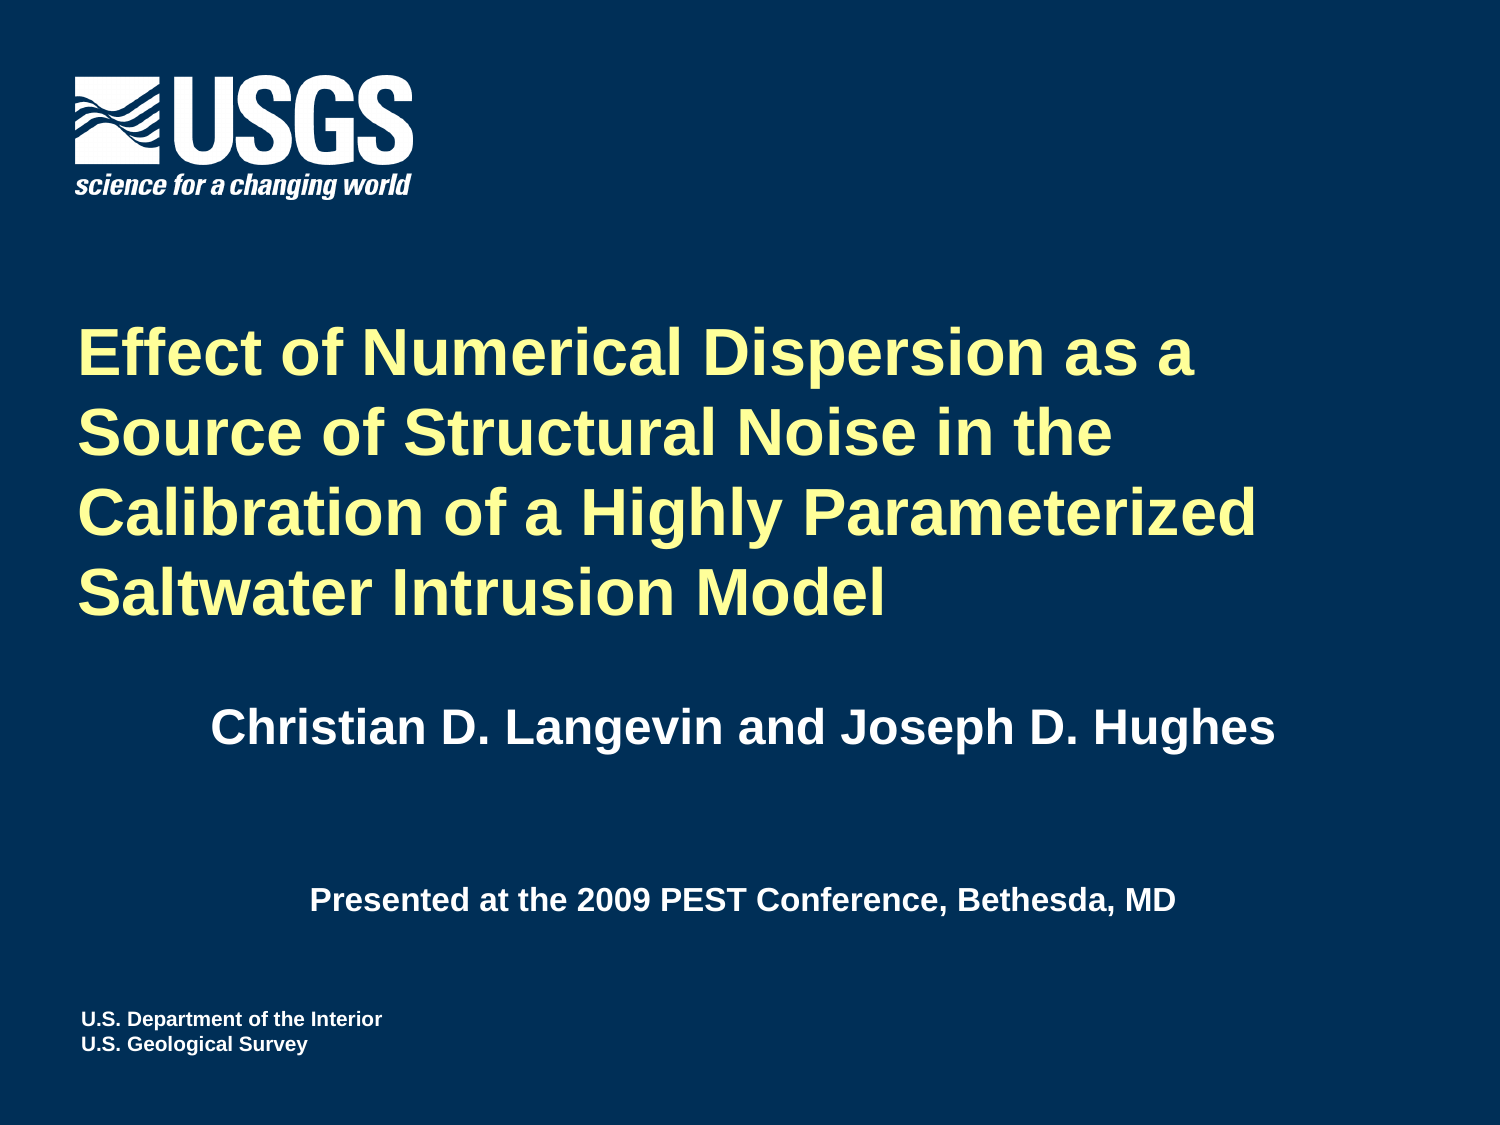

# Effect of Numerical Dispersion as a Source of Structural Noise in the Calibration of a Highly Parameterized Saltwater Intrusion Model
Christian D. Langevin and Joseph D. Hughes

Presented at the 2009 PEST Conference, Bethesda, MD